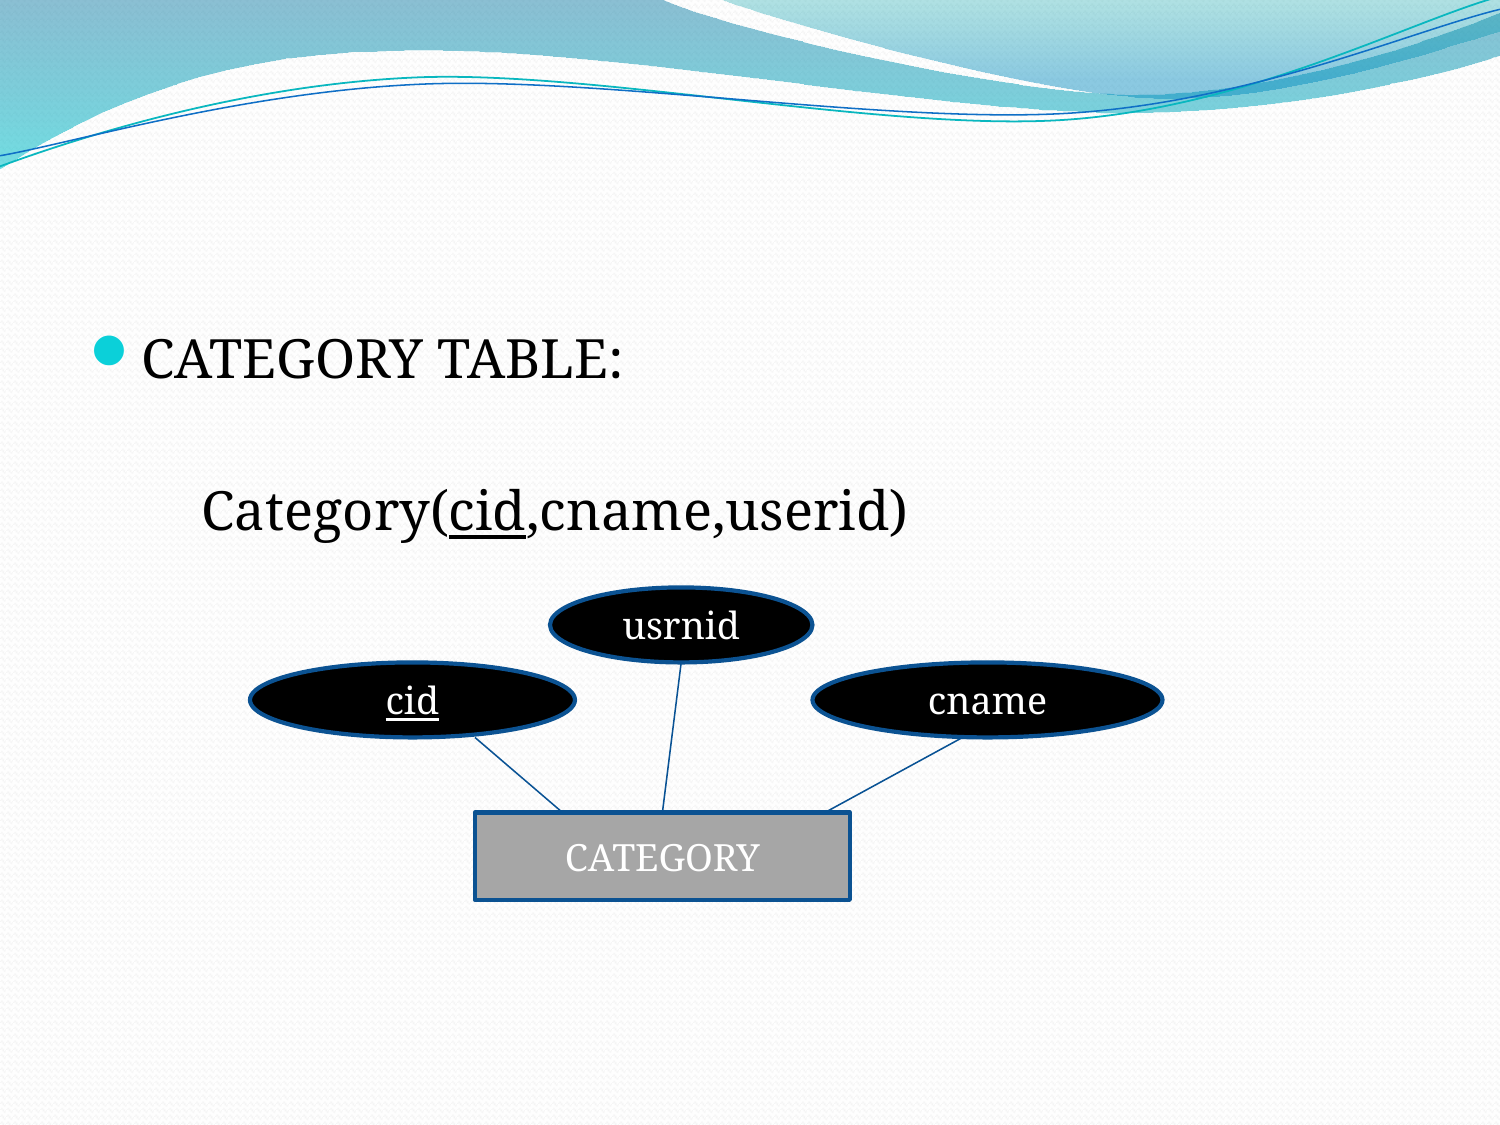

#
CATEGORY TABLE:

        Category(cid,cname,userid)

usrnid
cid
cname
CATEGORY